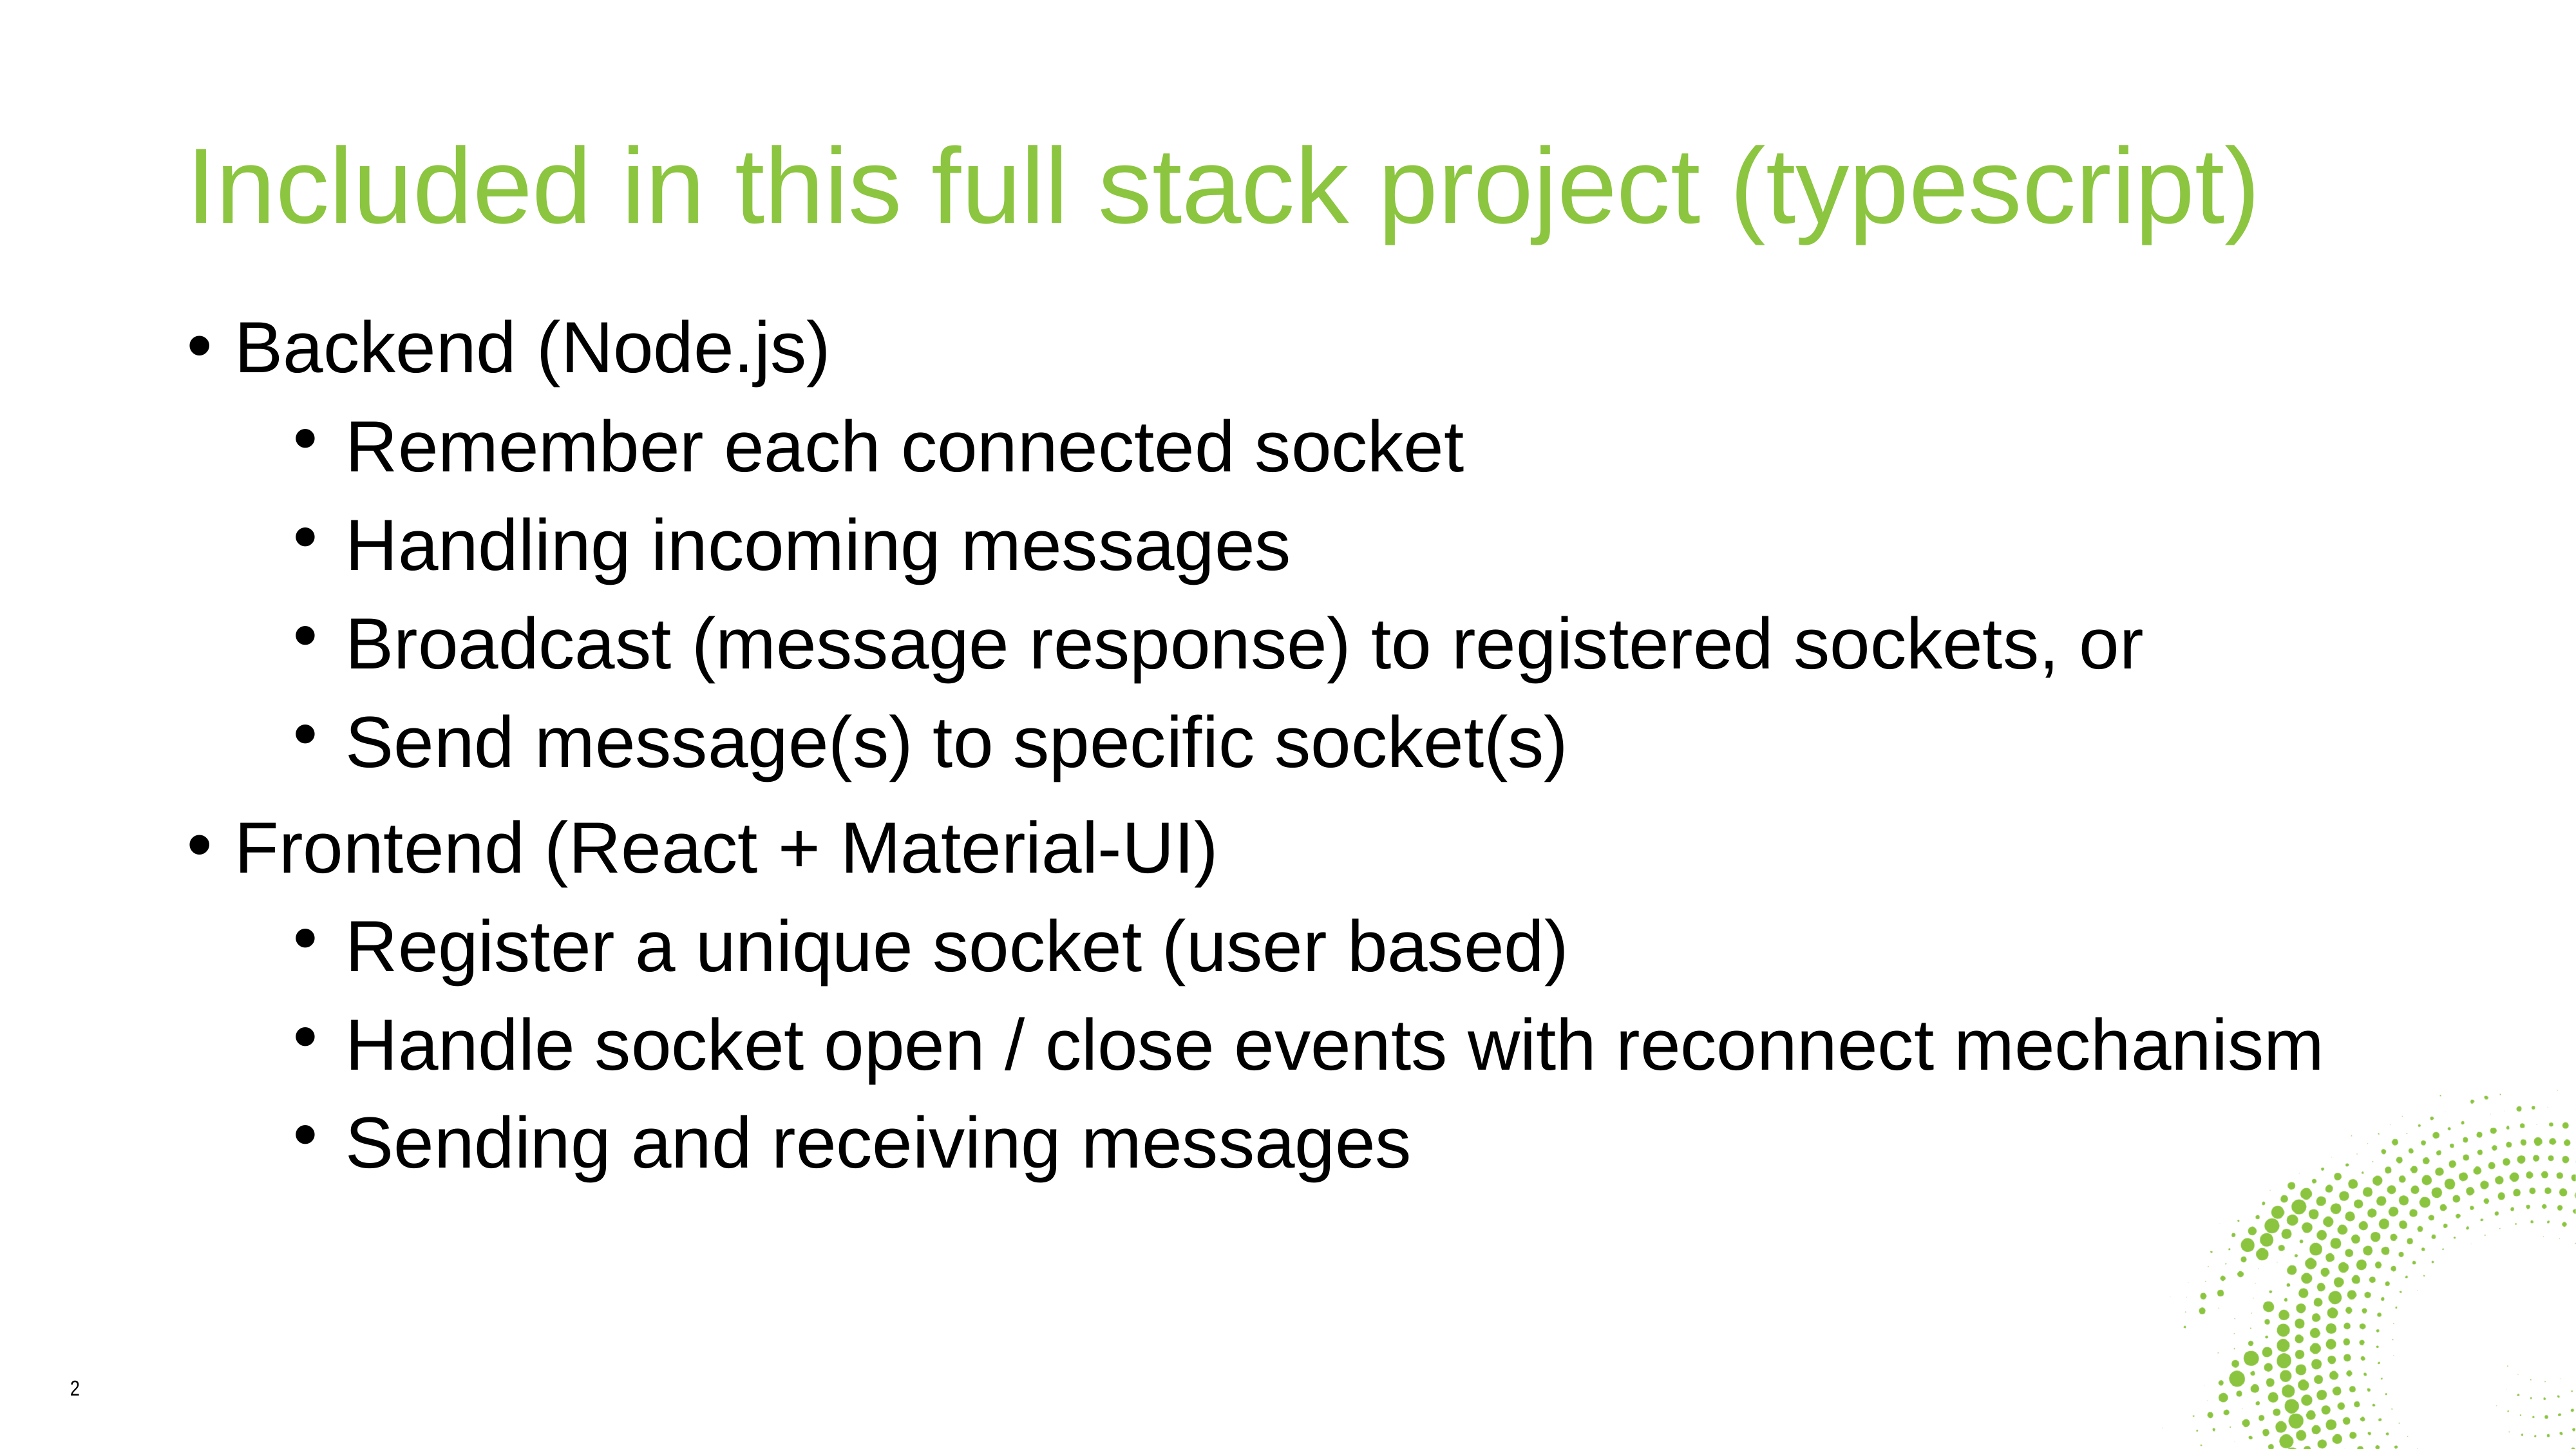

Included in this full stack project (typescript)
Backend (Node.js)
 Remember each connected socket
 Handling incoming messages
 Broadcast (message response) to registered sockets, or
 Send message(s) to specific socket(s)
Frontend (React + Material-UI)
 Register a unique socket (user based)
 Handle socket open / close events with reconnect mechanism
 Sending and receiving messages